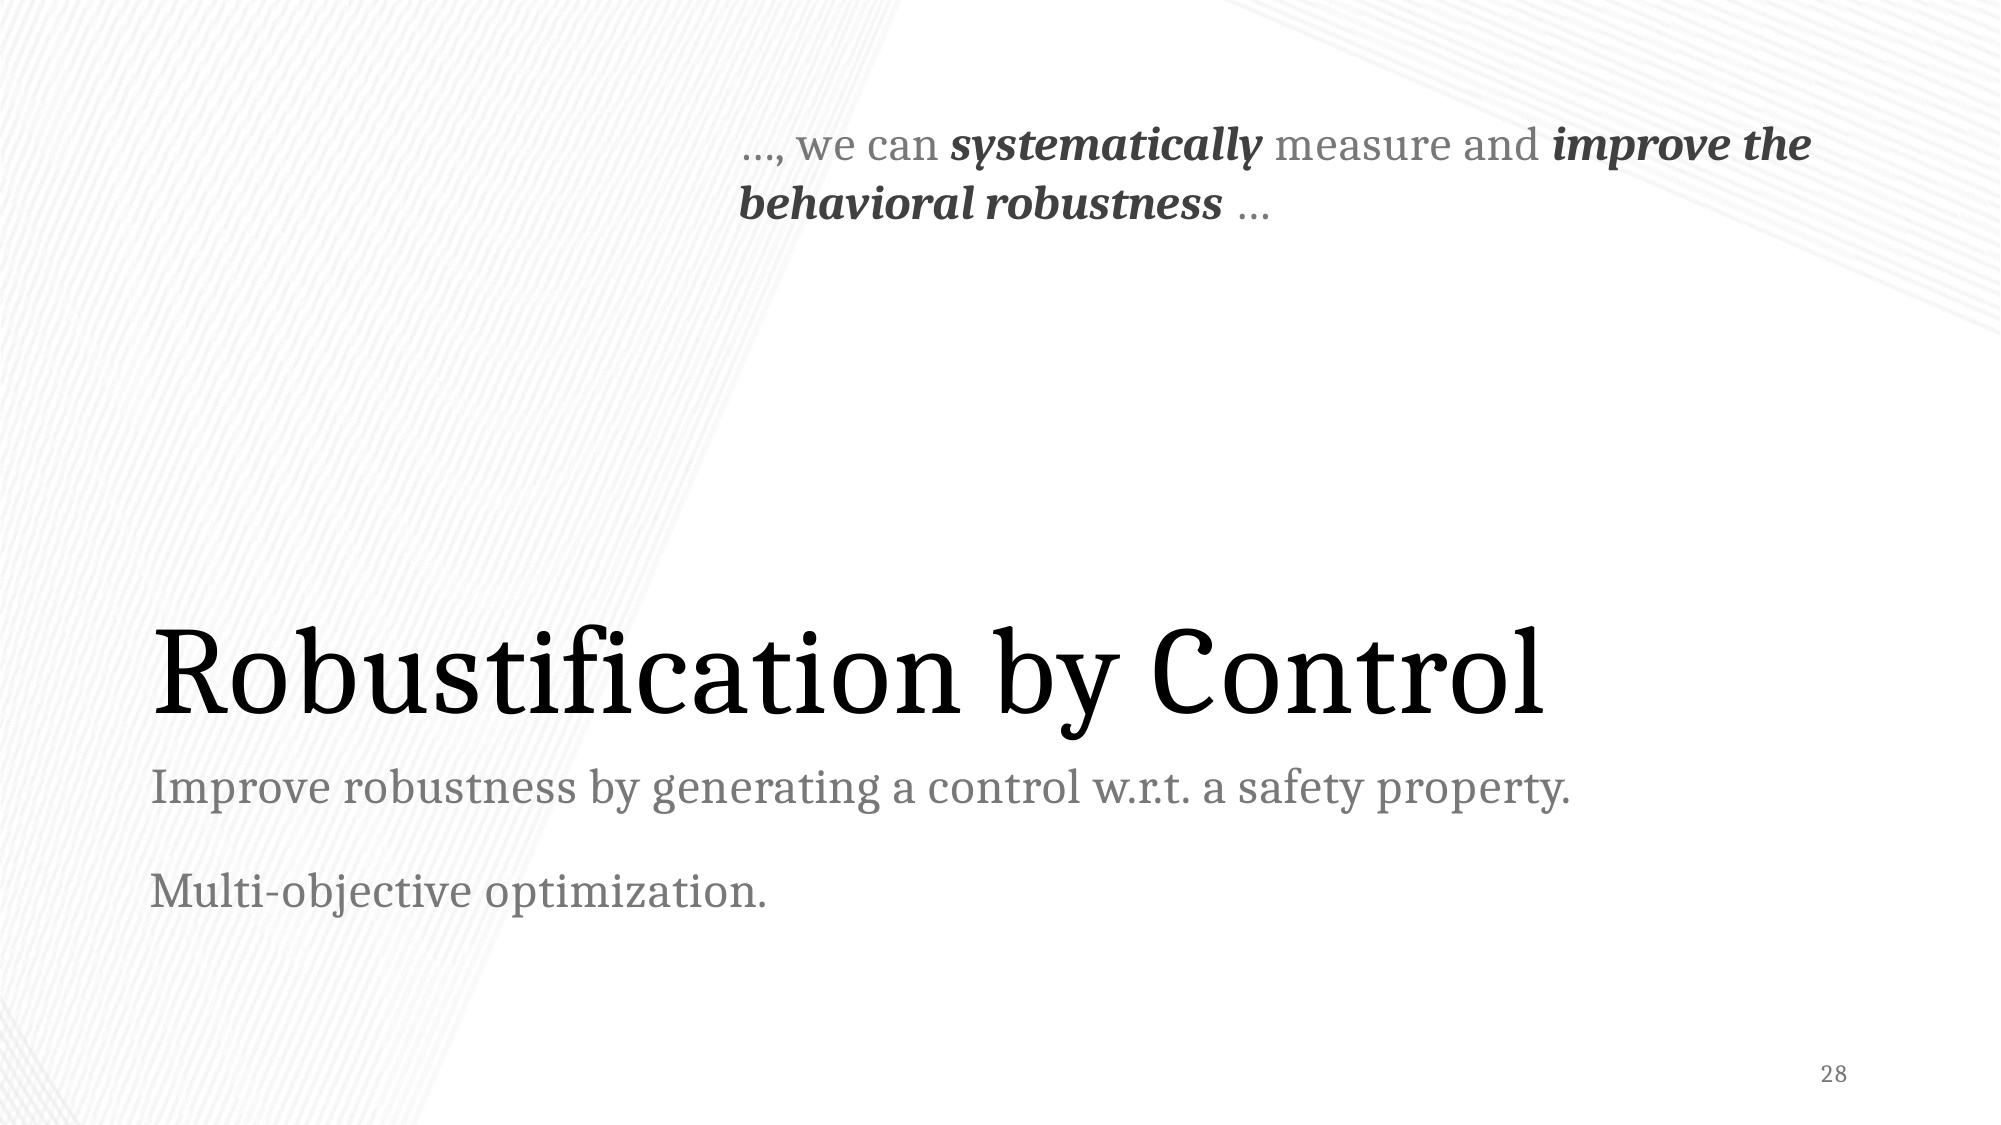

…, we can systematically measure and improve the behavioral robustness …
# Robustification by Control
Improve robustness by generating a control w.r.t. a safety property.
Multi-objective optimization.
28